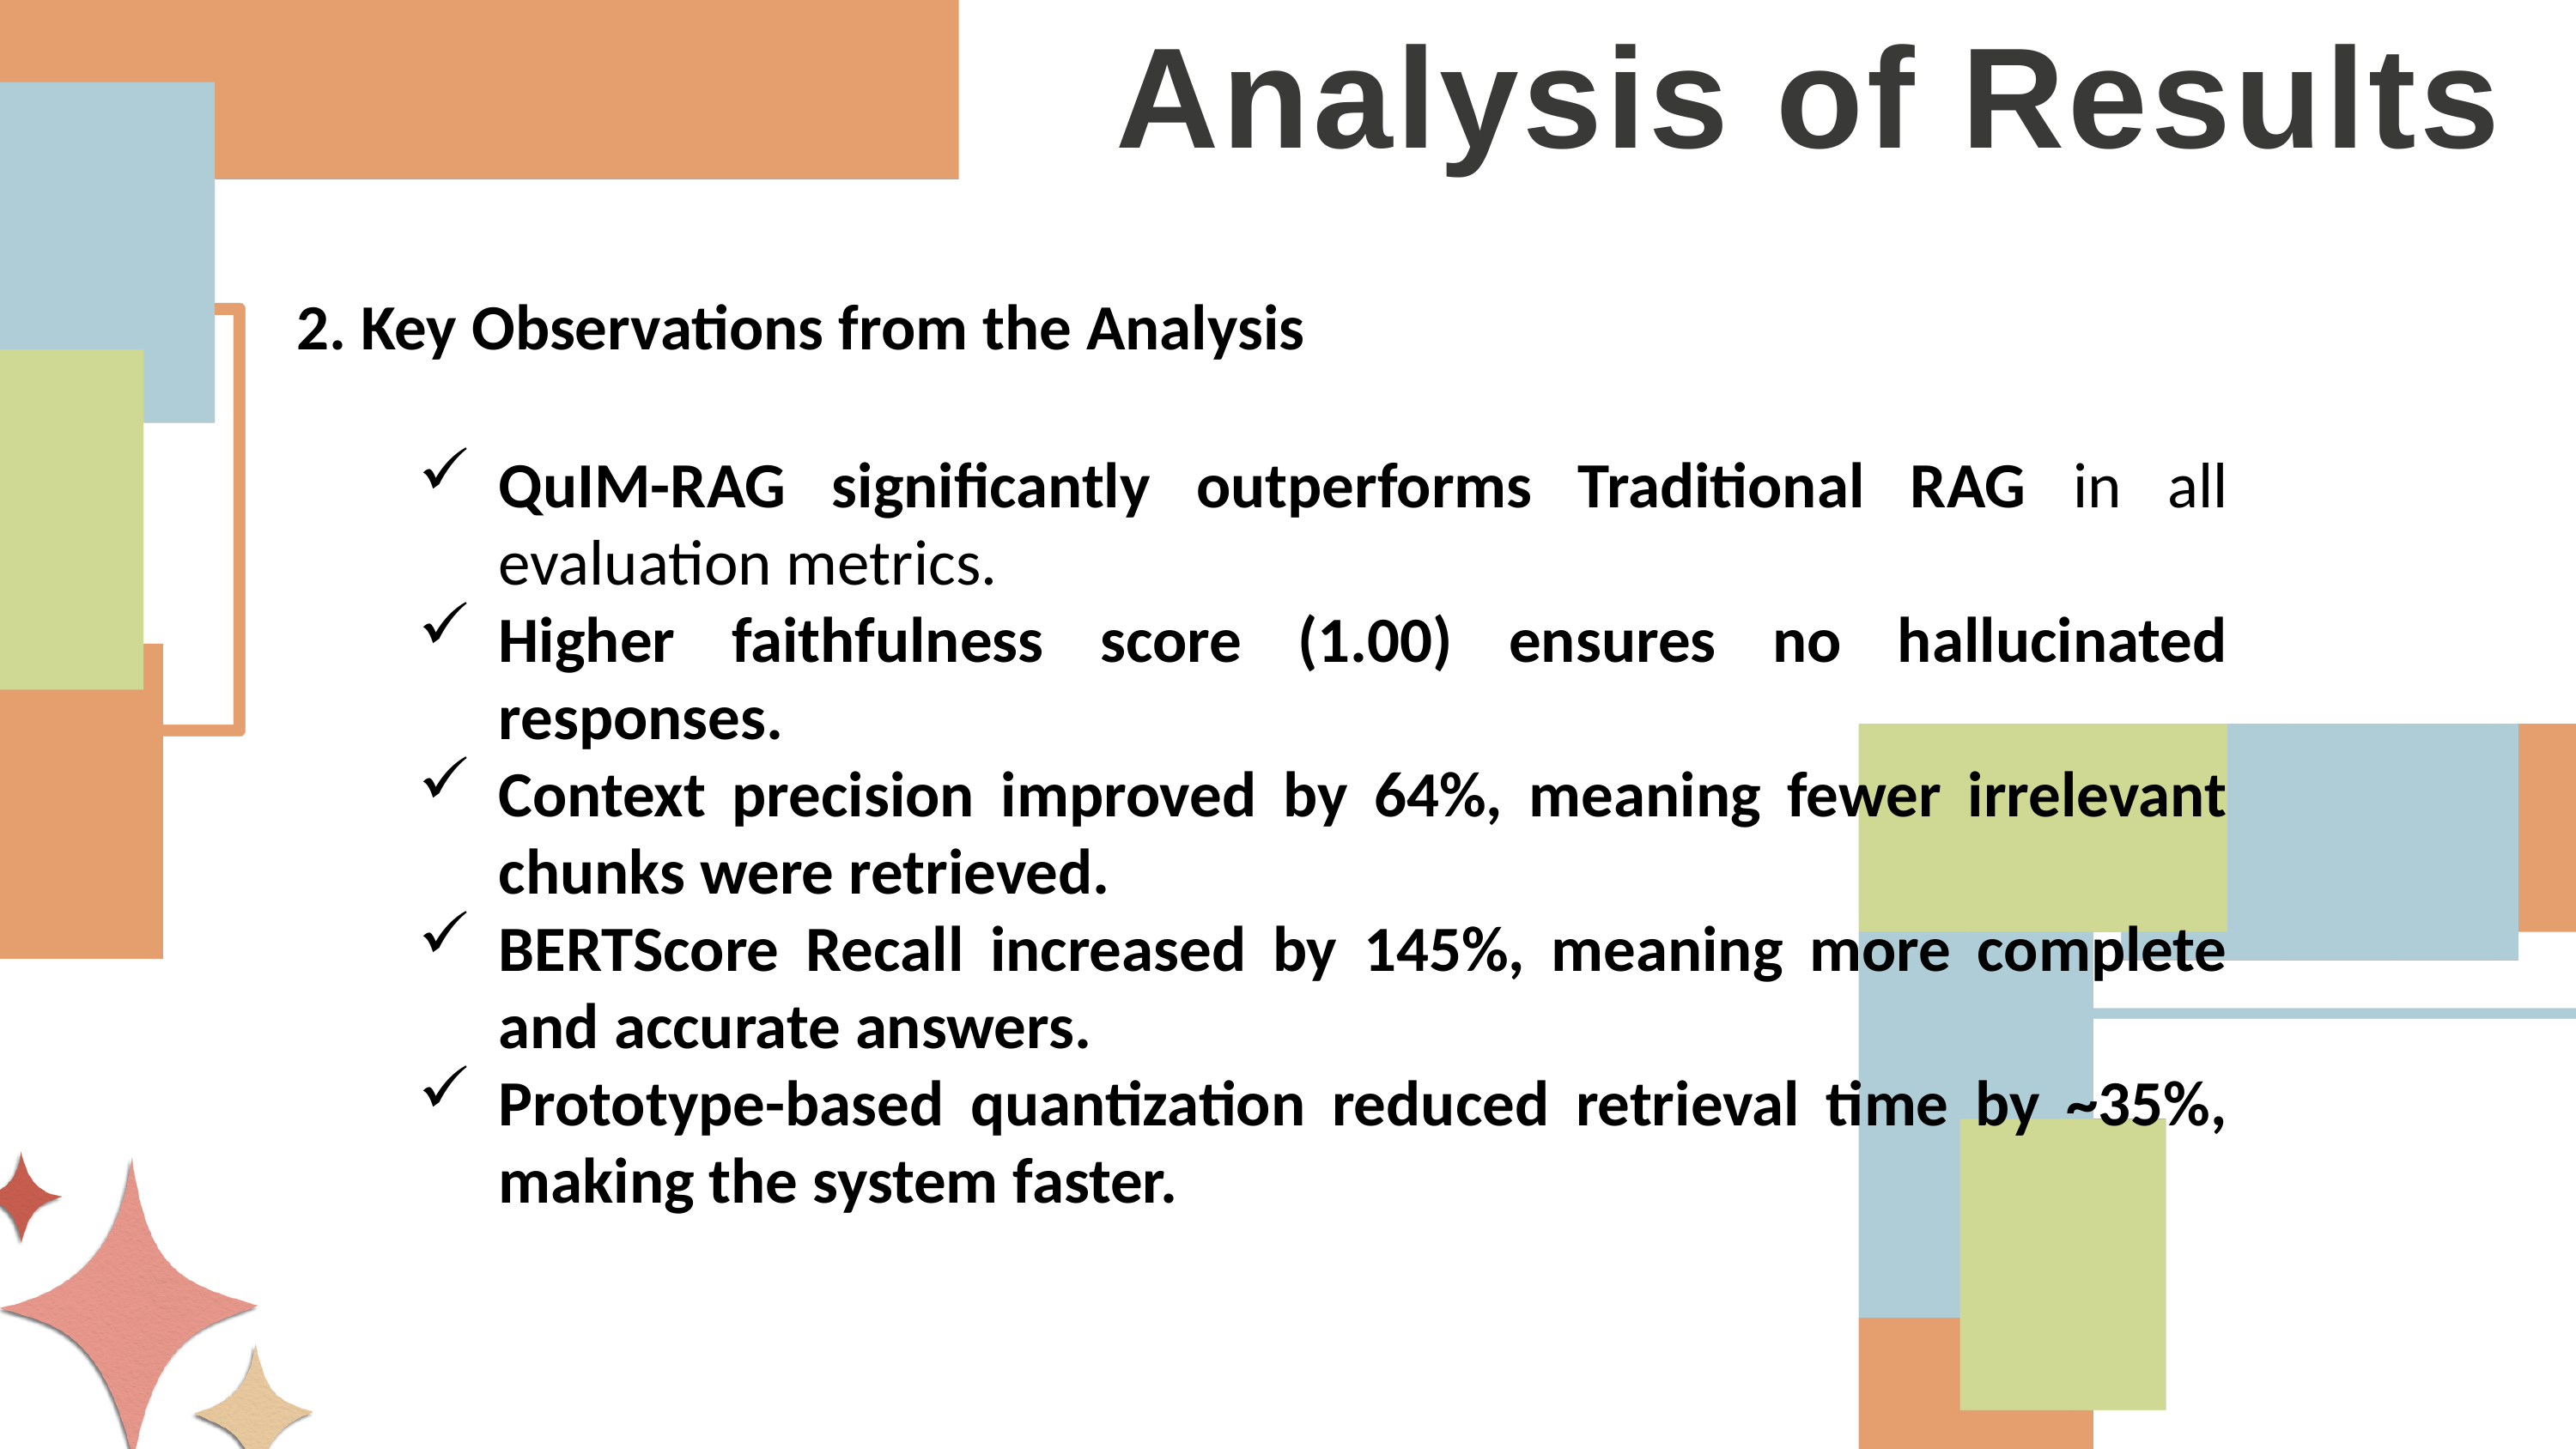

Analysis of Results
2. Key Observations from the Analysis
QuIM-RAG significantly outperforms Traditional RAG in all evaluation metrics.
Higher faithfulness score (1.00) ensures no hallucinated responses.
Context precision improved by 64%, meaning fewer irrelevant chunks were retrieved.
BERTScore Recall increased by 145%, meaning more complete and accurate answers.
Prototype-based quantization reduced retrieval time by ~35%, making the system faster.